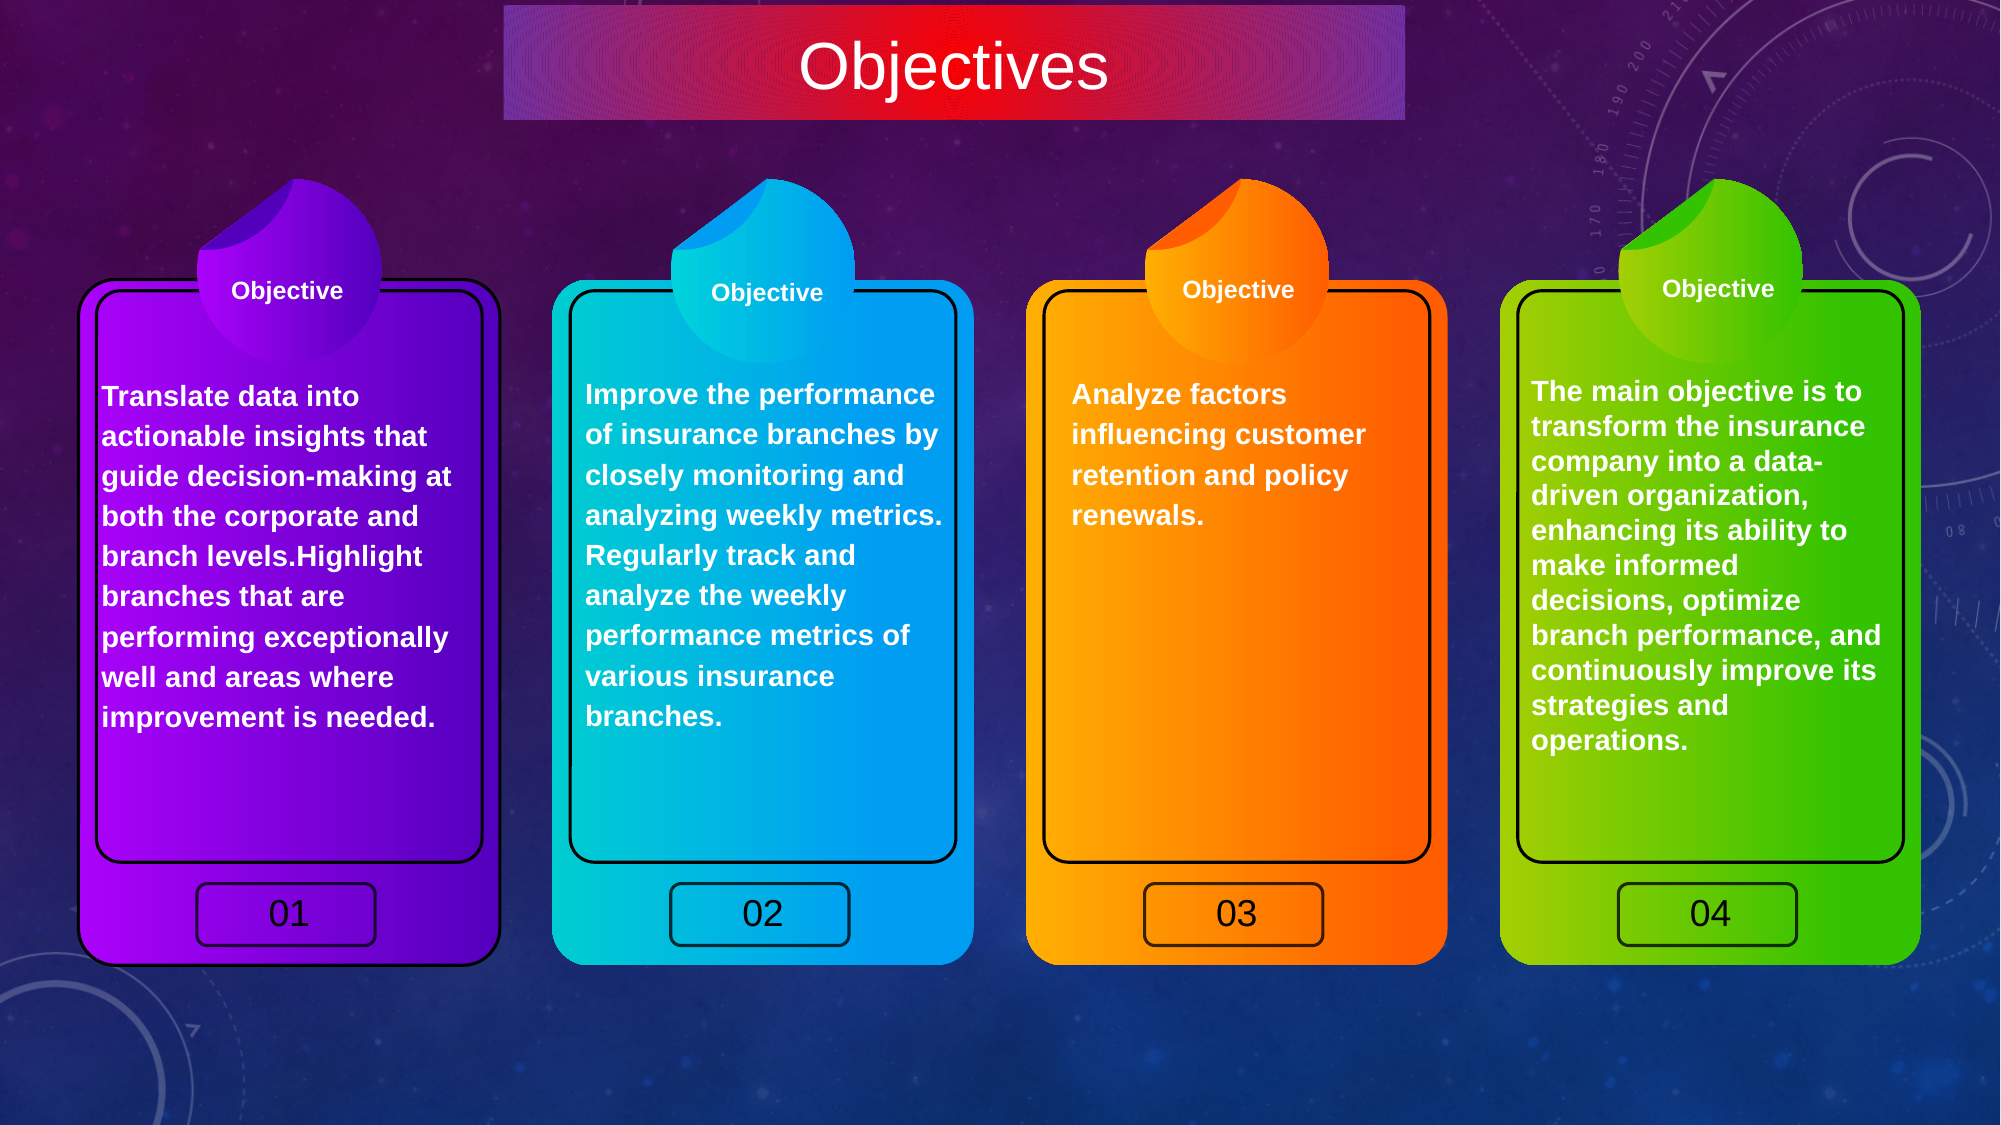

Objectives

Objective

Objective

Objective

Objective

Translate data into actionable insights that guide decision-making at both the corporate and branch levels.Highlight branches that are performing exceptionally well and areas where improvement is needed.

01

Improve the performance of insurance branches by closely monitoring and analyzing weekly metrics. Regularly track and analyze the weekly performance metrics of various insurance branches.

02

Analyze factors influencing customer retention and policy renewals.
03

The main objective is to transform the insurance company into a data-driven organization, enhancing its ability to make informed decisions, optimize branch performance, and continuously improve its strategies and operations.

04